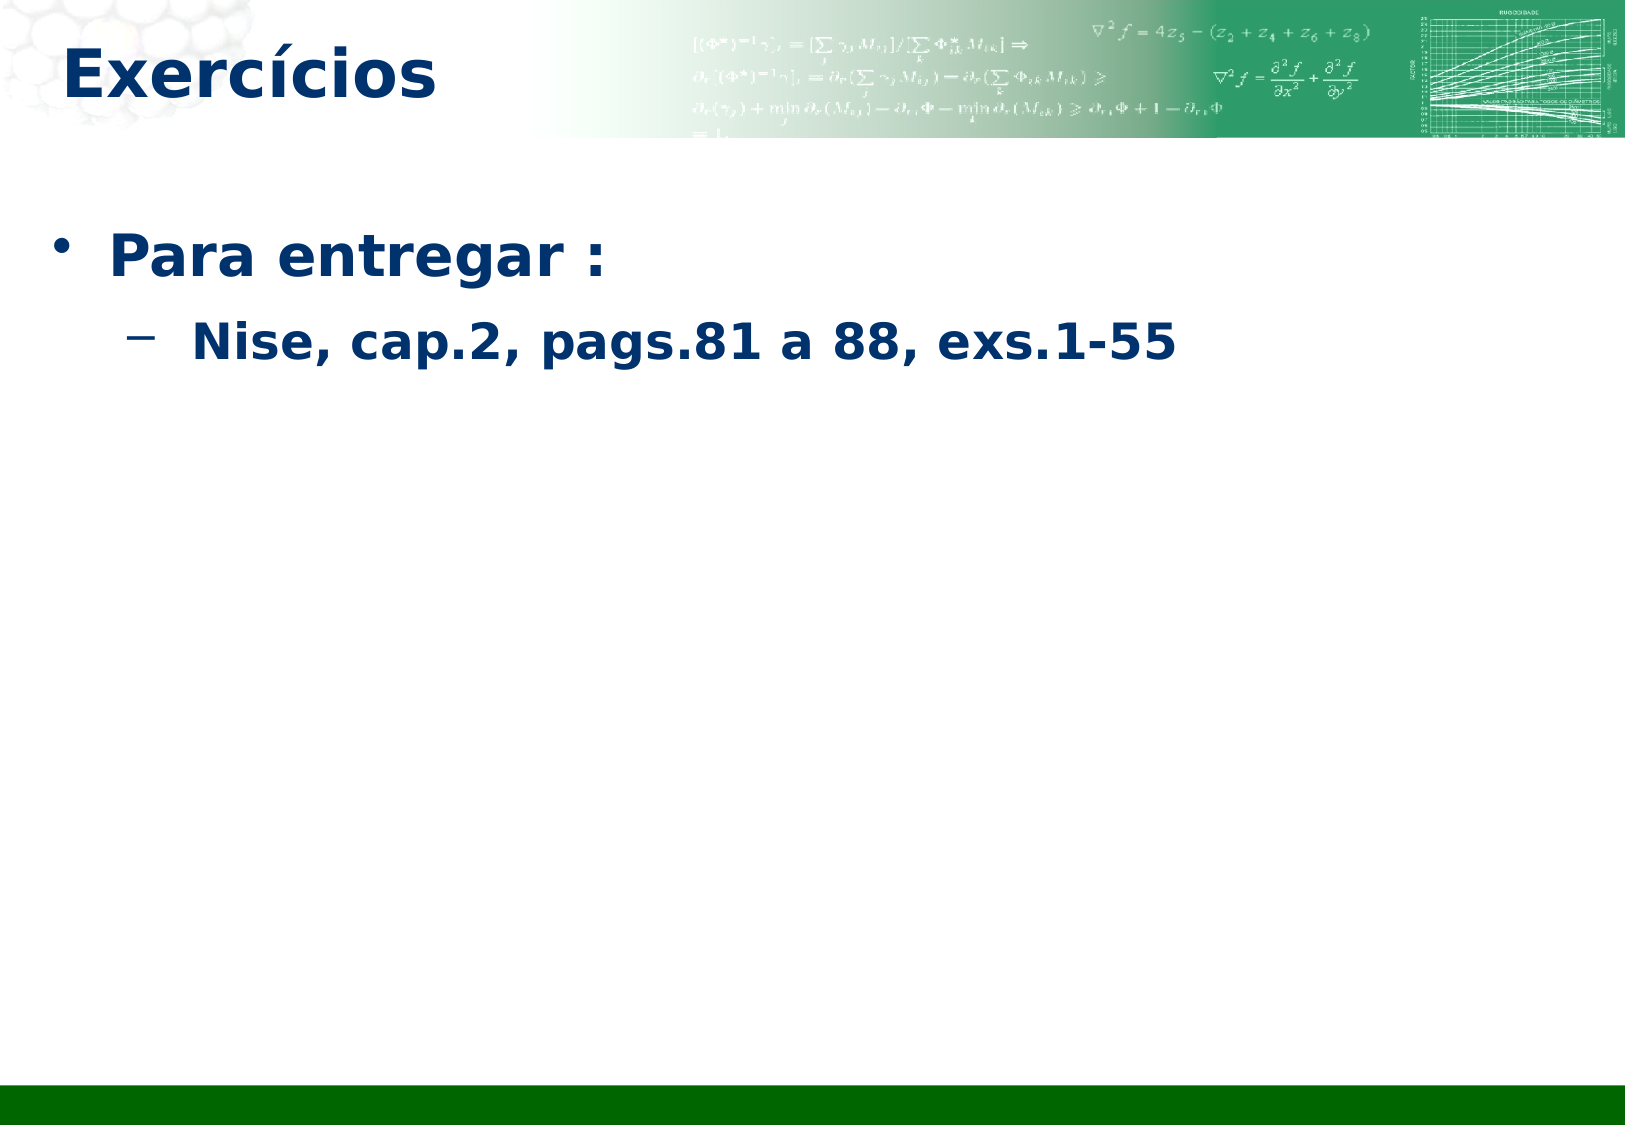

# Exercícios
Para entregar :
 Nise, cap.2, pags.81 a 88, exs.1-55